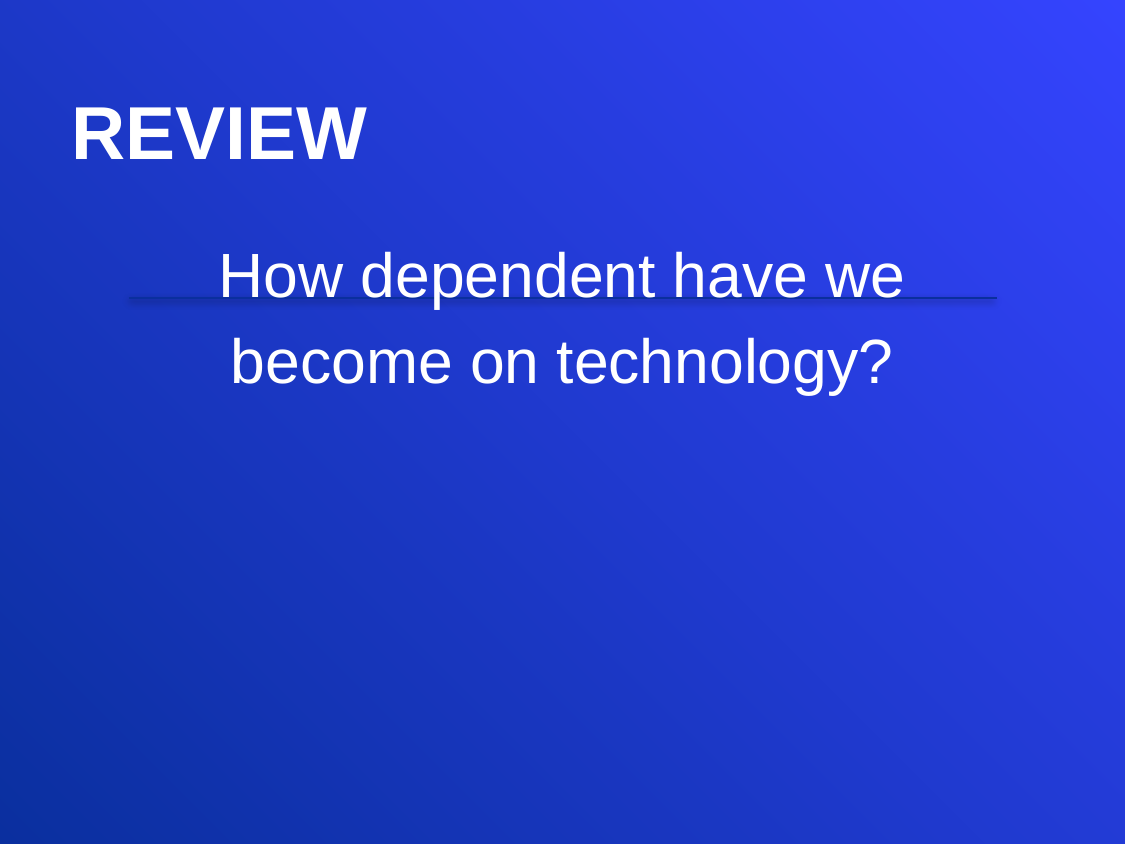

# REVIEW
How dependent have we become on technology?